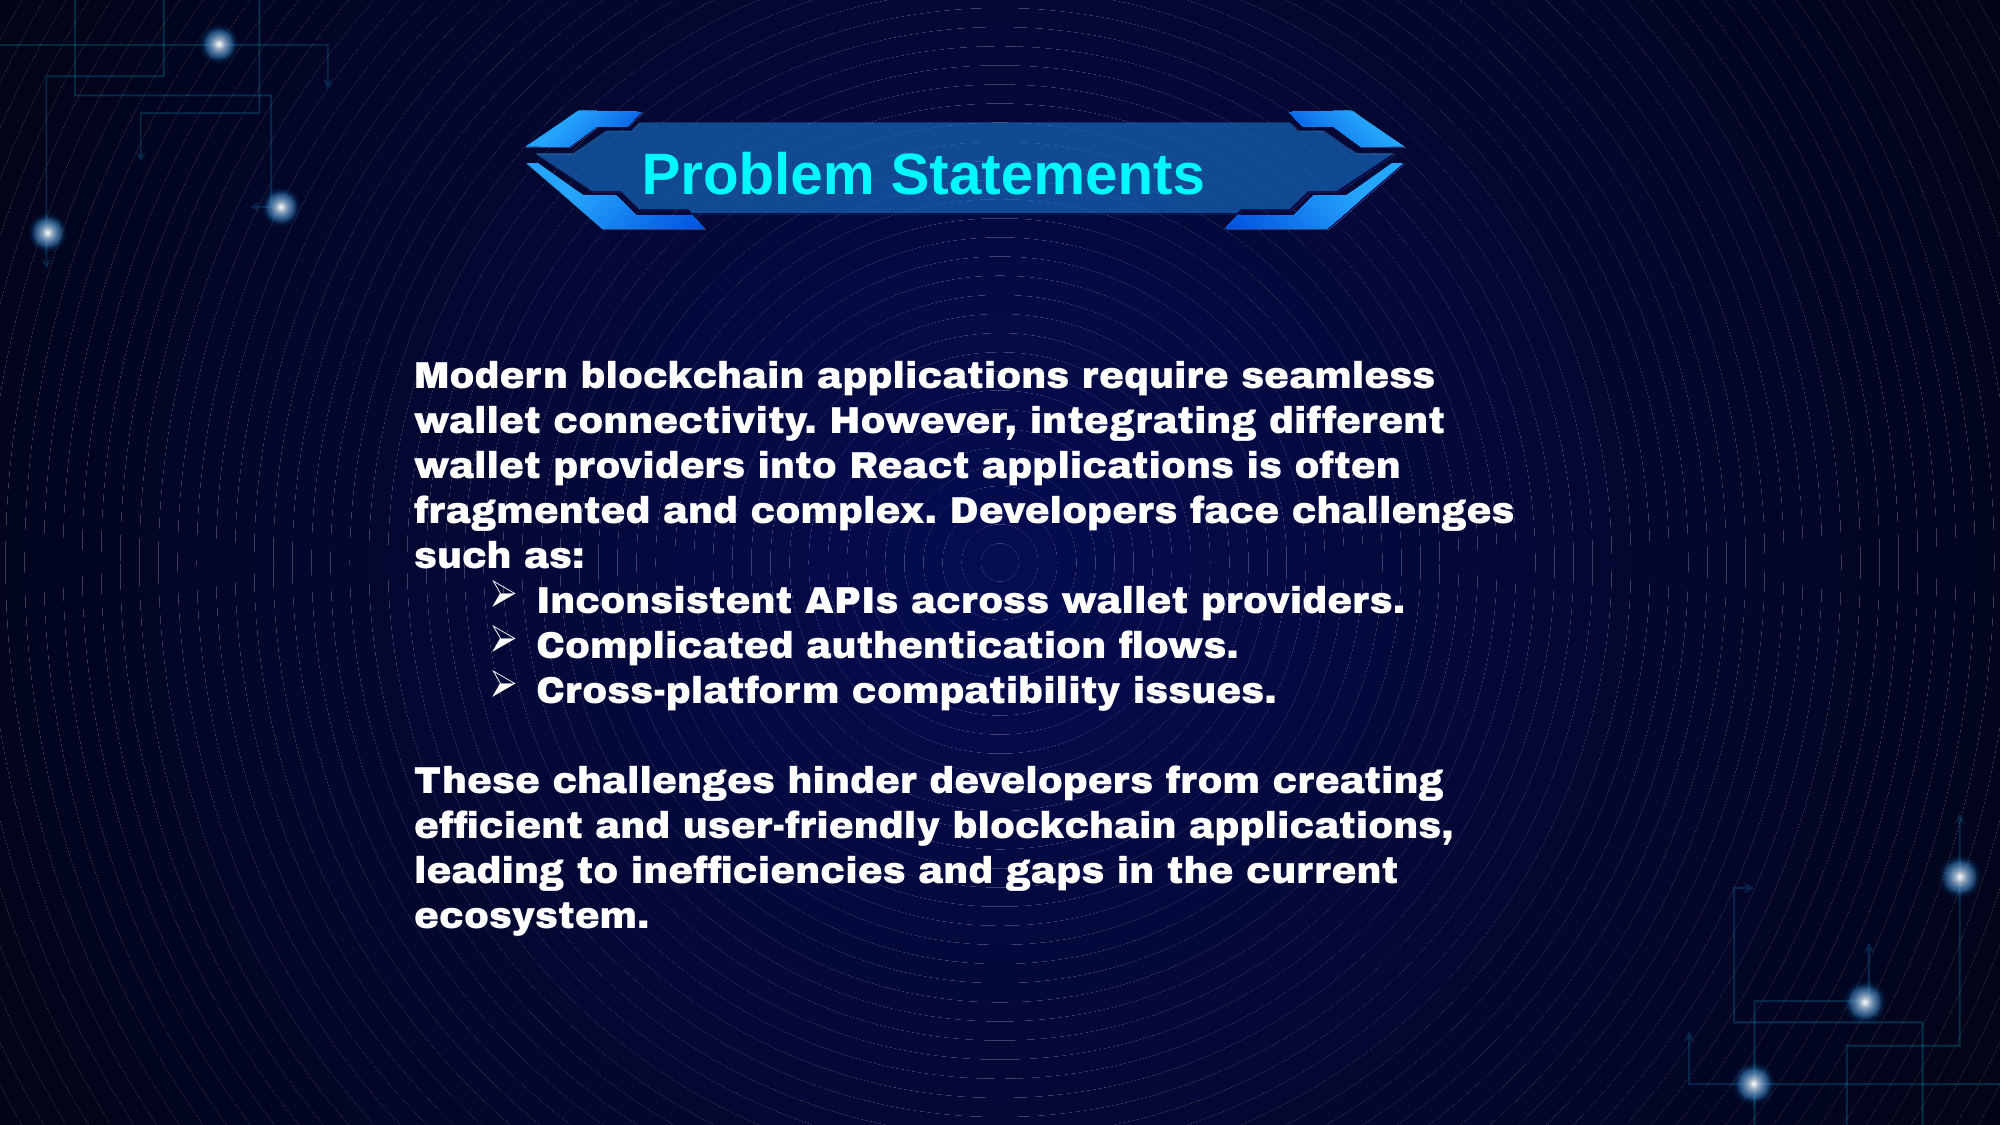

Problem Statements
Modern blockchain applications require seamless wallet connectivity. However, integrating different wallet providers into React applications is often fragmented and complex. Developers face challenges such as:
Inconsistent APIs across wallet providers.
Complicated authentication flows.
Cross-platform compatibility issues.

These challenges hinder developers from creating efficient and user-friendly blockchain applications, leading to inefficiencies and gaps in the current ecosystem.